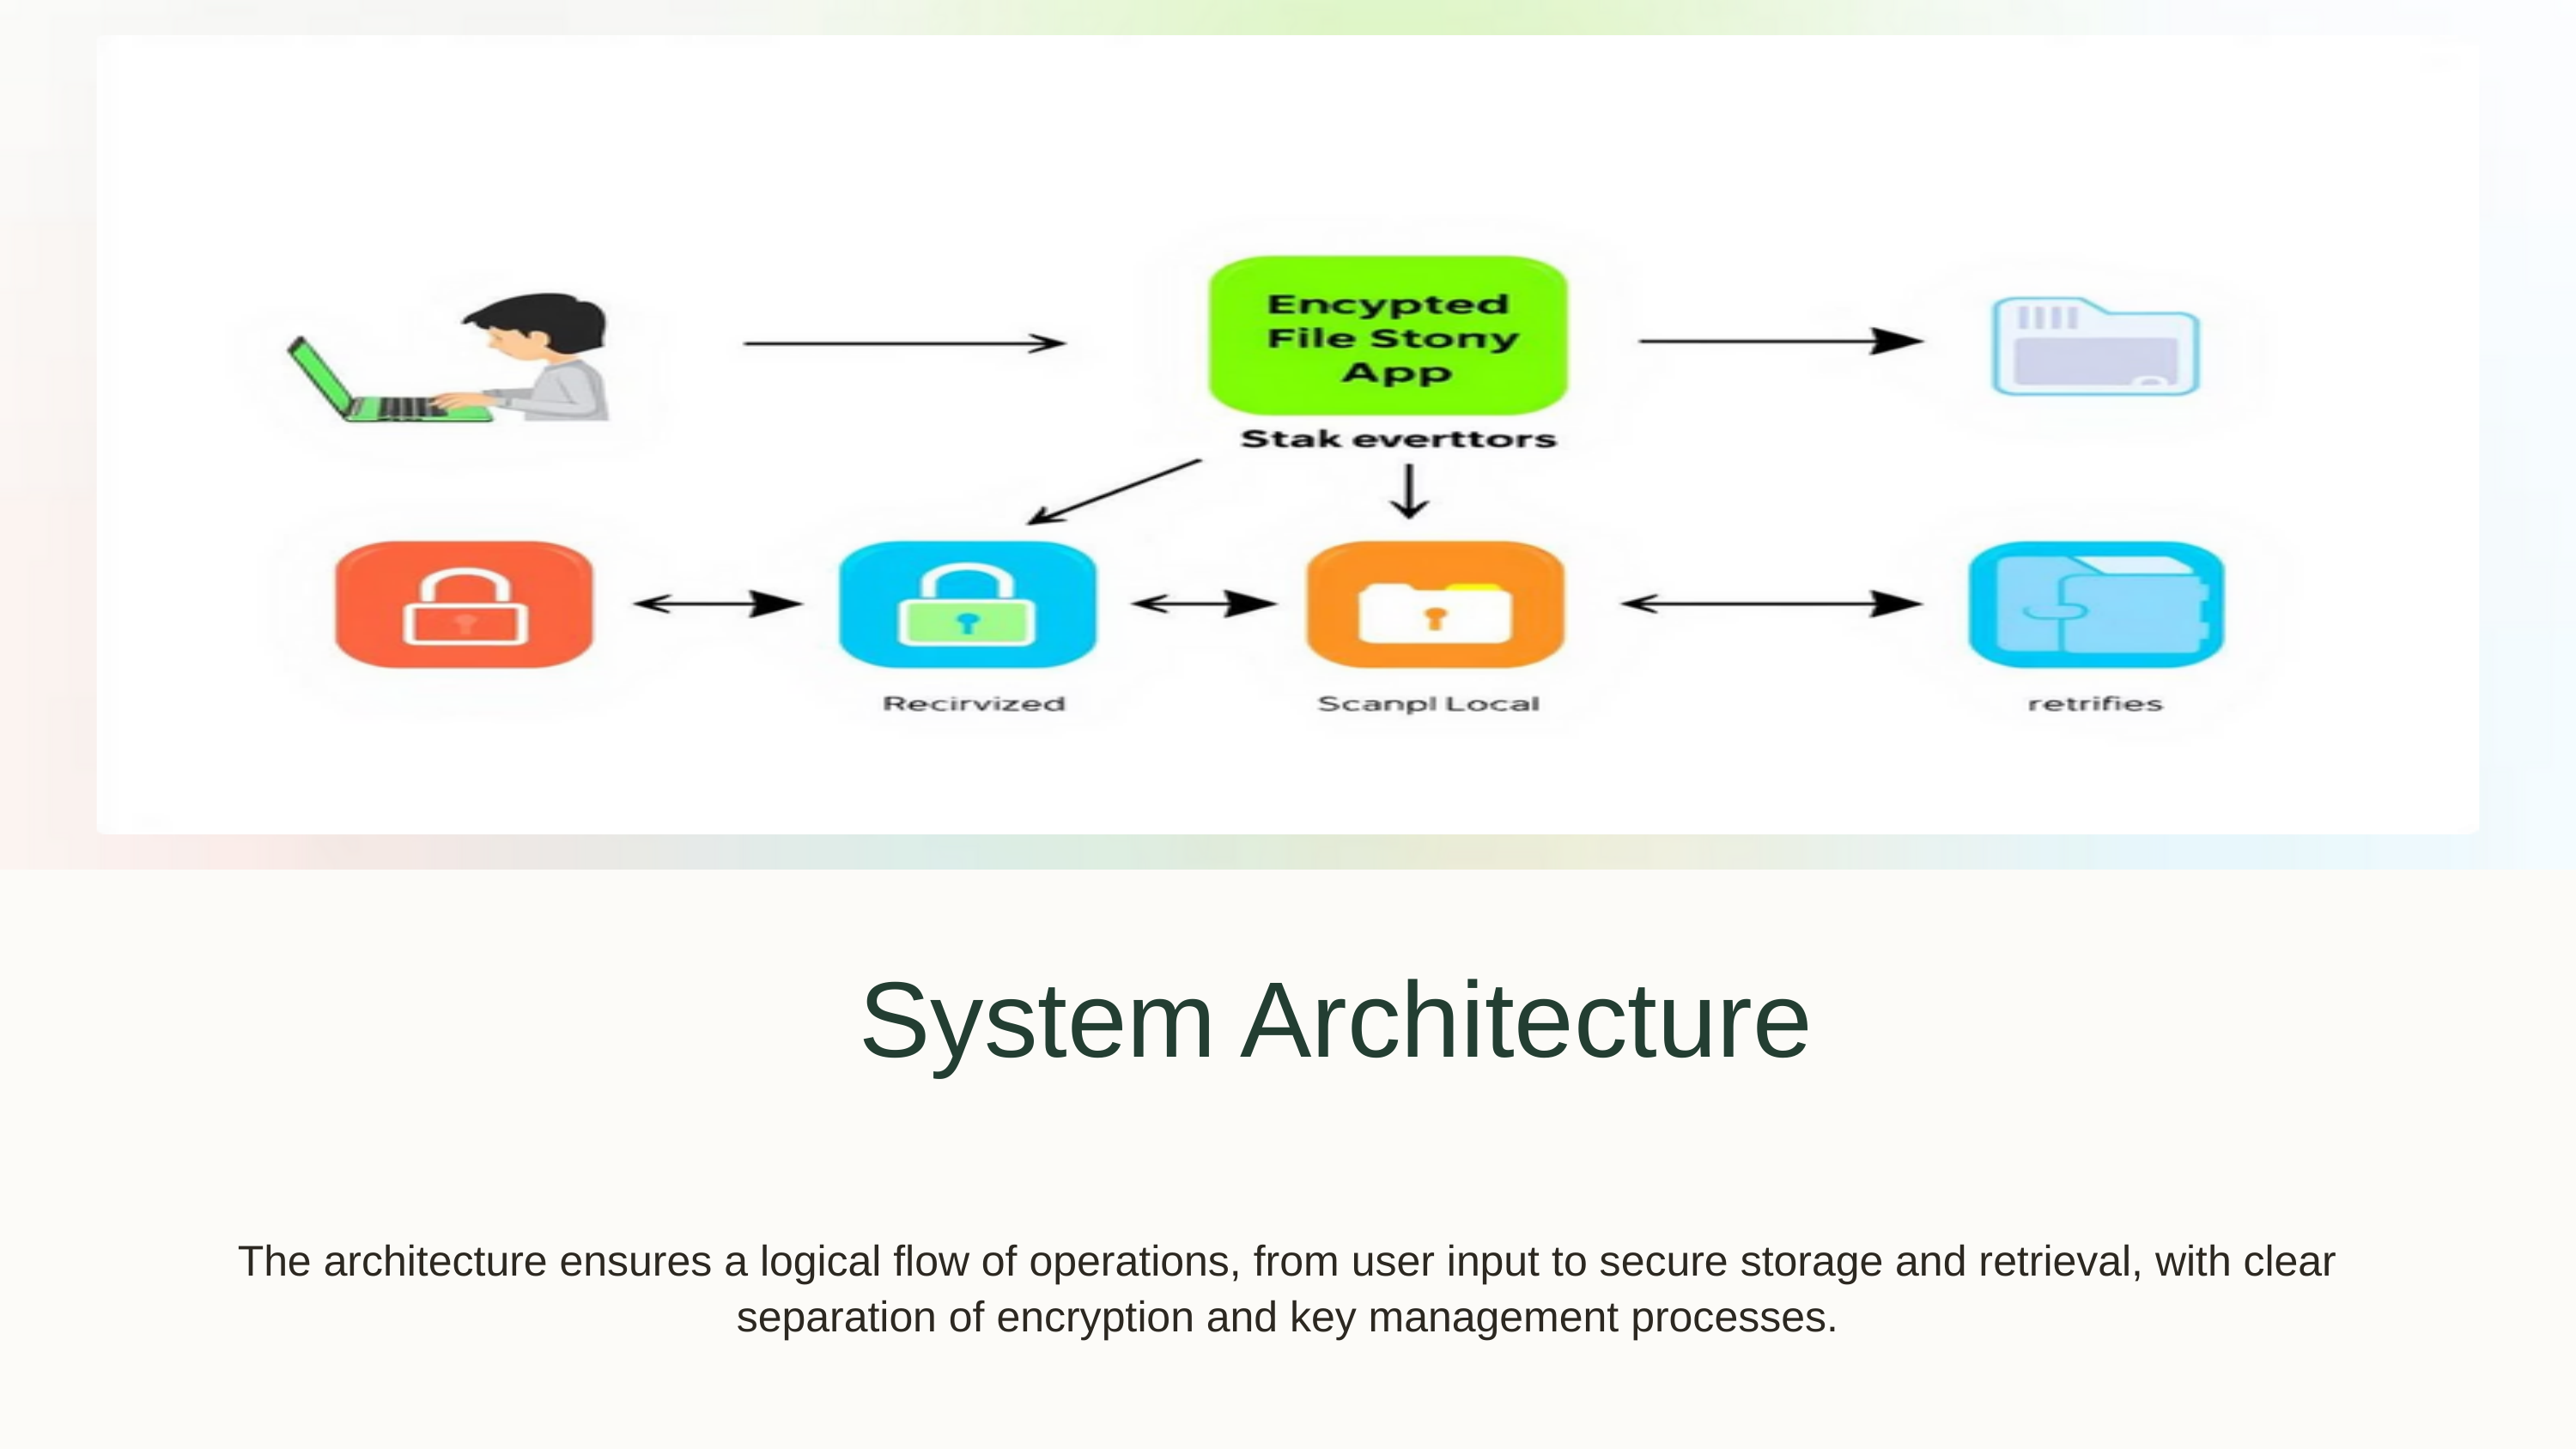

System Architecture
The architecture ensures a logical flow of operations, from user input to secure storage and retrieval, with clear separation of encryption and key management processes.